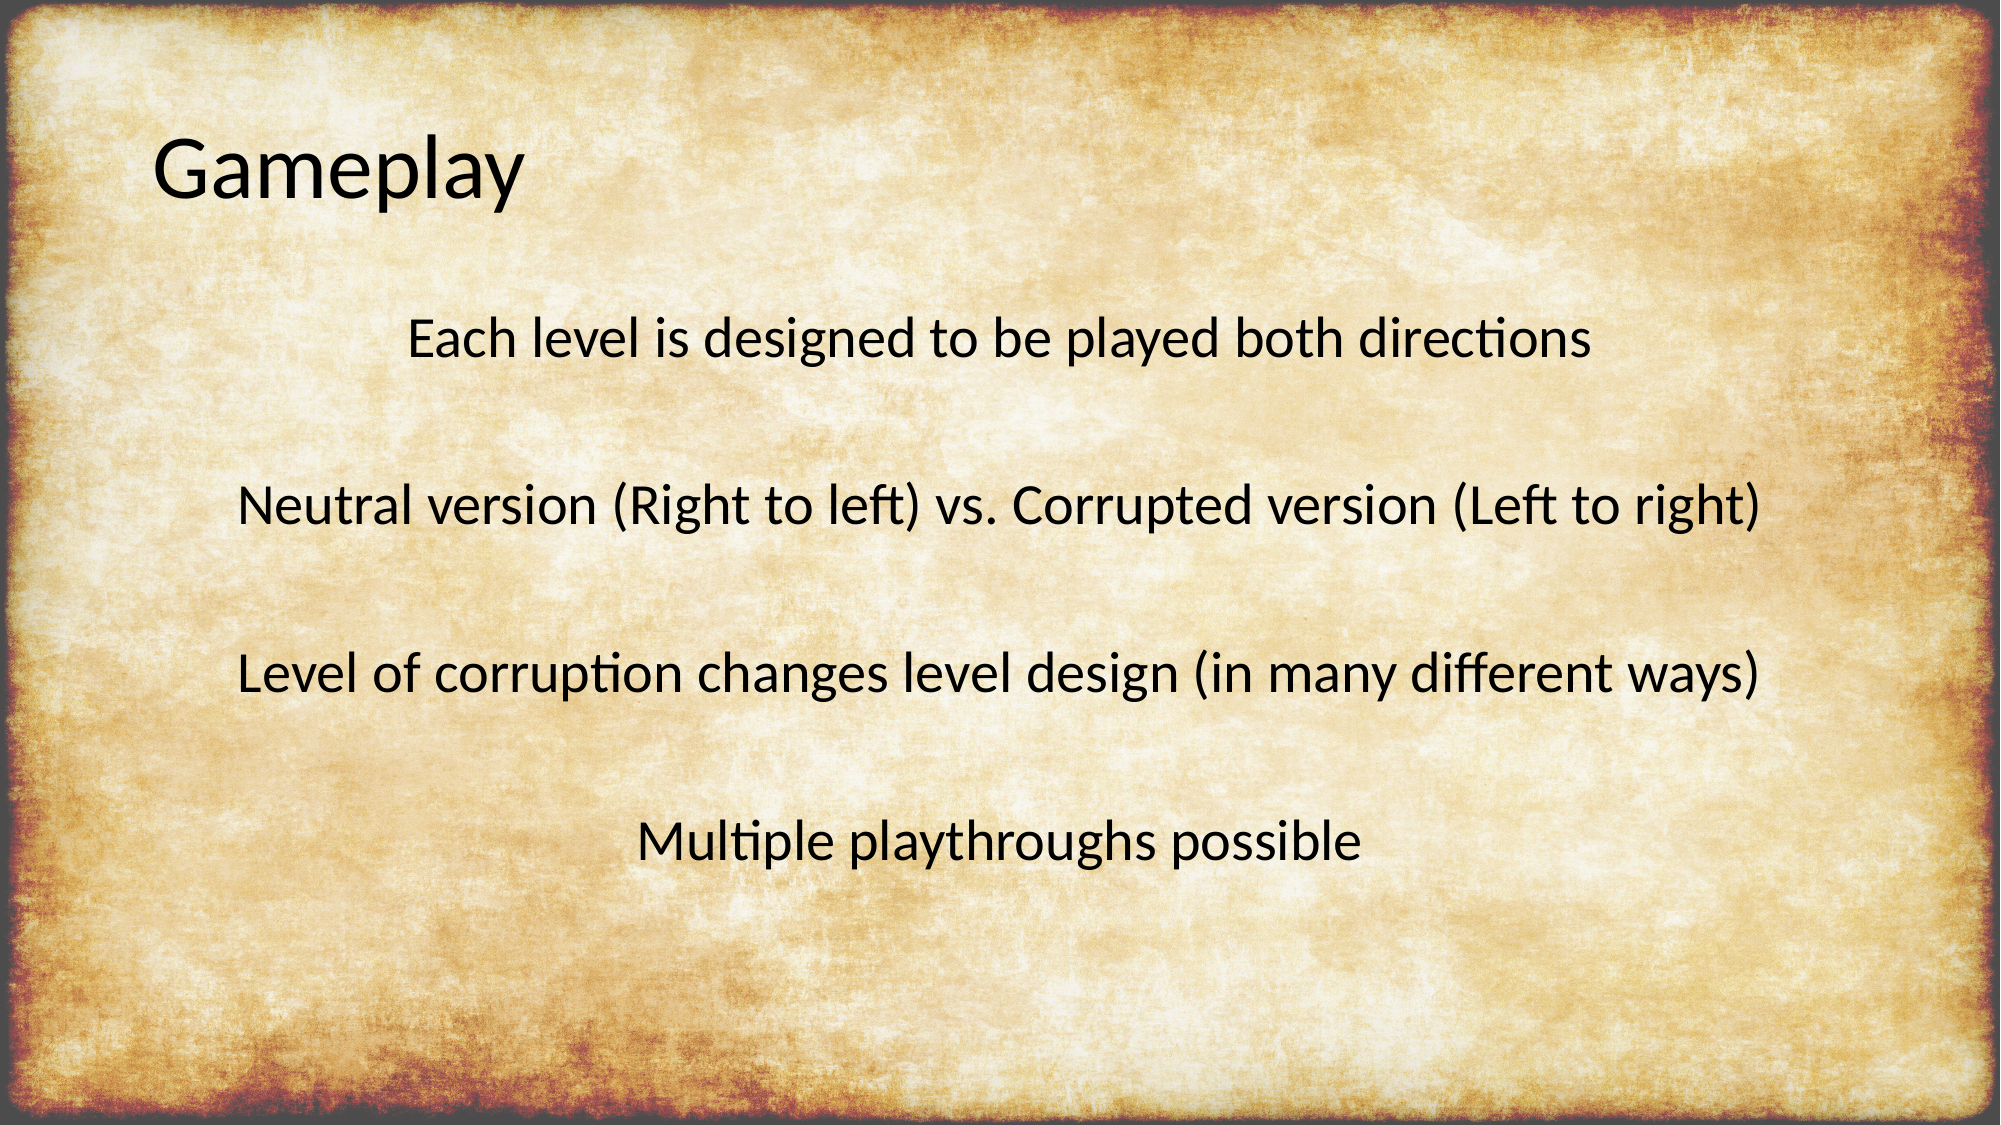

# Gameplay
Each level is designed to be played both directions

Neutral version (Right to left) vs. Corrupted version (Left to right)

Level of corruption changes level design (in many different ways)

Multiple playthroughs possible